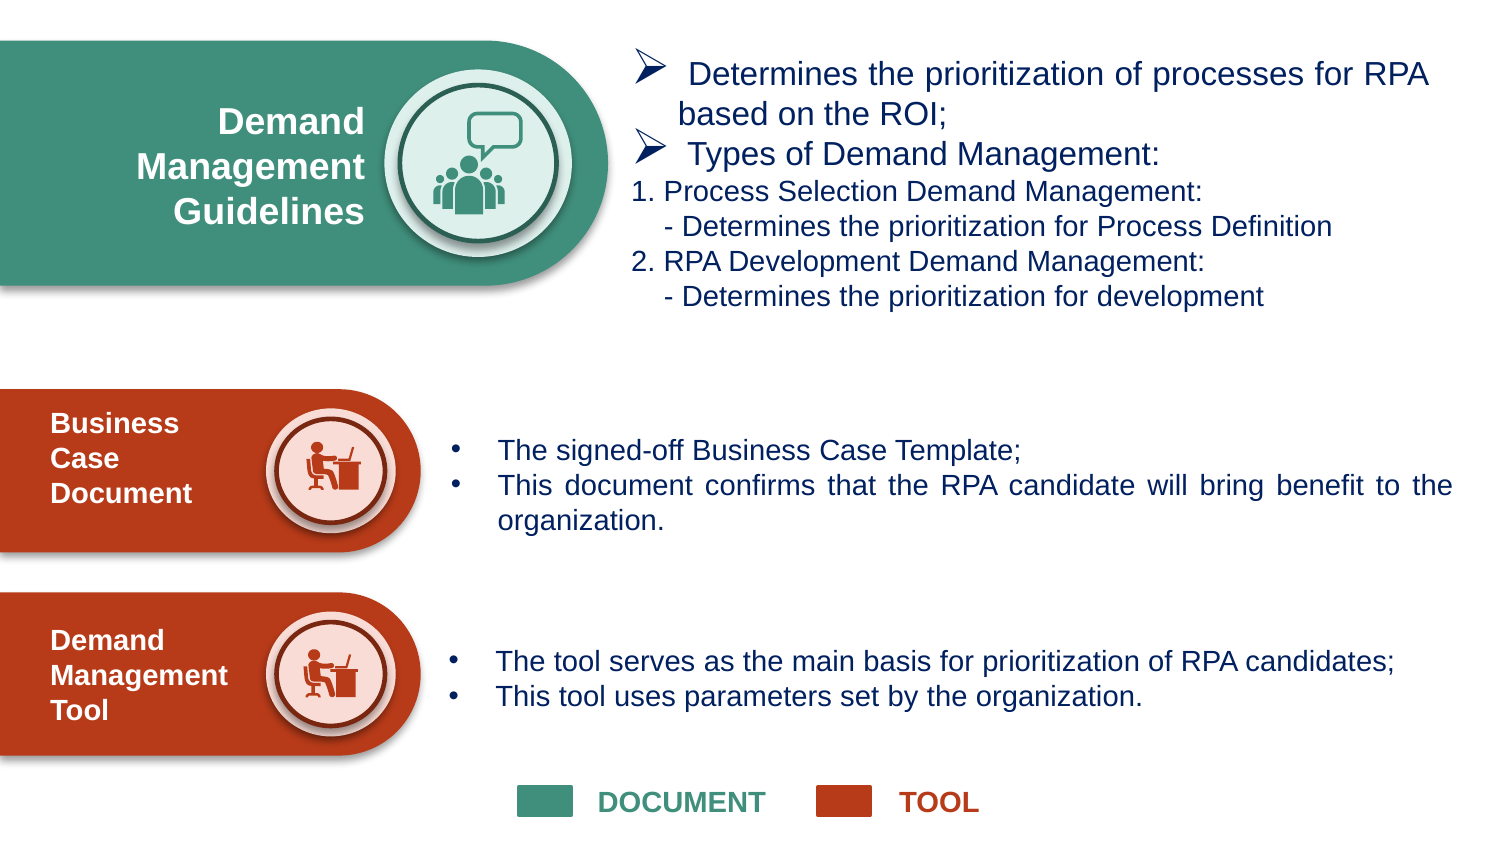

Determines the prioritization of processes for RPA based on the ROI;
 Types of Demand Management:
1. Process Selection Demand Management:
    - Determines the prioritization for Process Definition
2. RPA Development Demand Management:
    - Determines the prioritization for development

Demand Management Guidelines

Business Case Document
The signed-off Business Case Template;
This document confirms that the RPA candidate will bring benefit to the organization.

Demand Management Tool
The tool serves as the main basis for prioritization of RPA candidates;
This tool uses parameters set by the organization.

DOCUMENT

TOOL